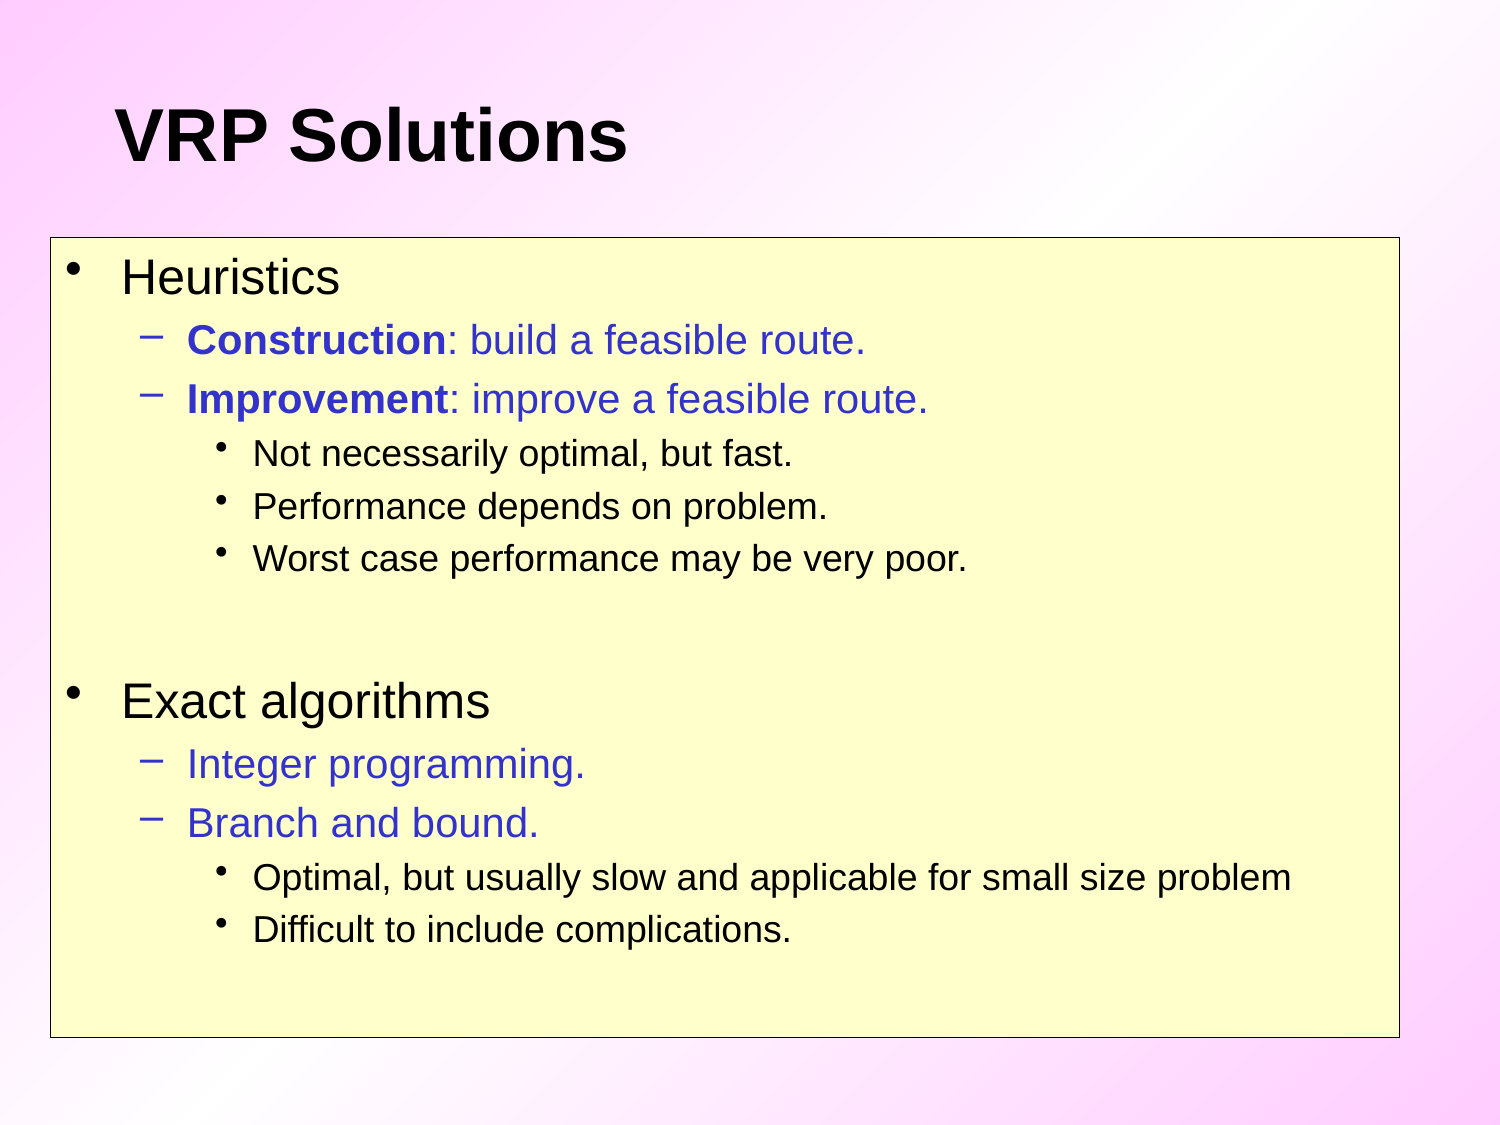

# VRP Solutions
Heuristics
Construction: build a feasible route.
Improvement: improve a feasible route.
Not necessarily optimal, but fast.
Performance depends on problem.
Worst case performance may be very poor.

Exact algorithms
Integer programming.
Branch and bound.
Optimal, but usually slow and applicable for small size problem
Difficult to include complications.